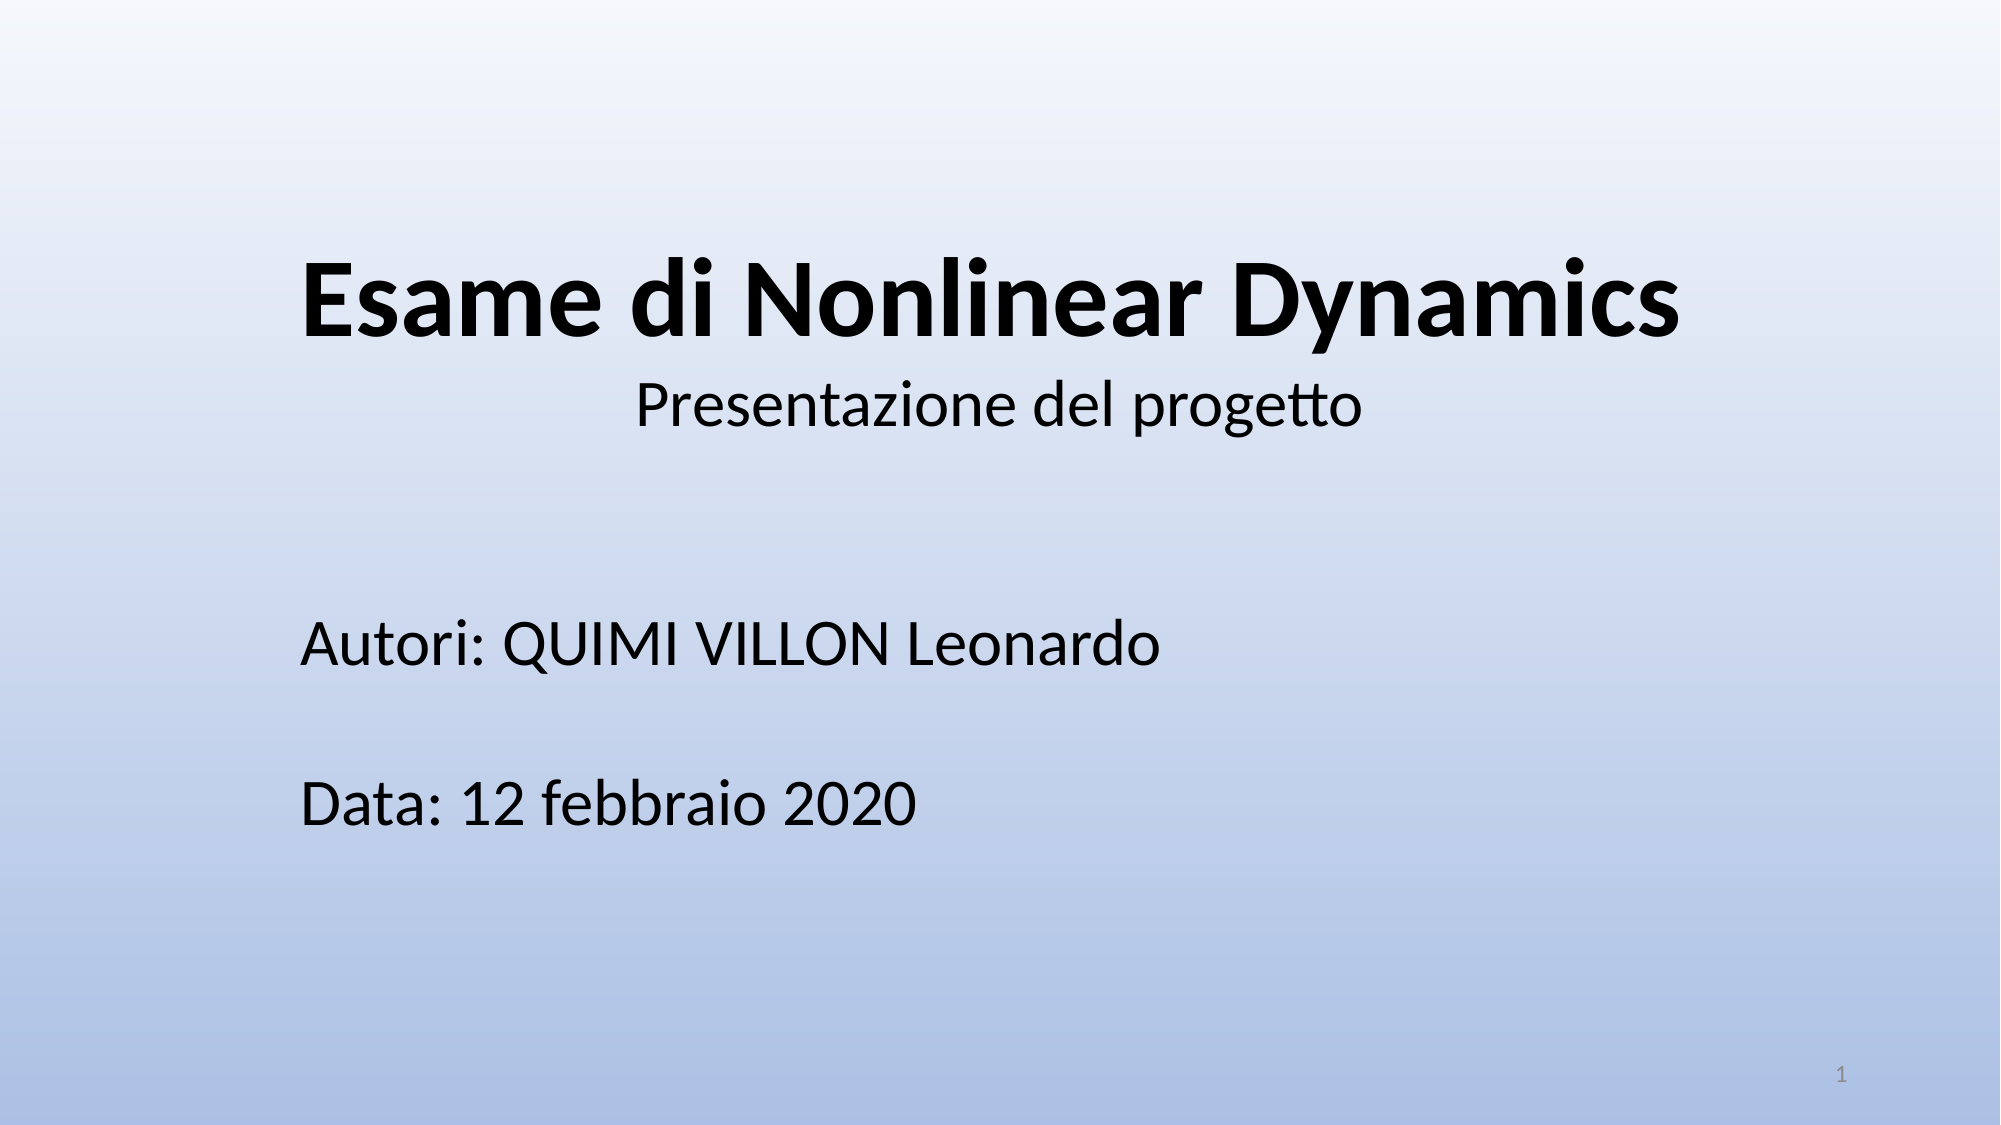

Esame di Nonlinear Dynamics
Presentazione del progetto

Autori: QUIMI VILLON Leonardo

Data: 12 febbraio 2020
1